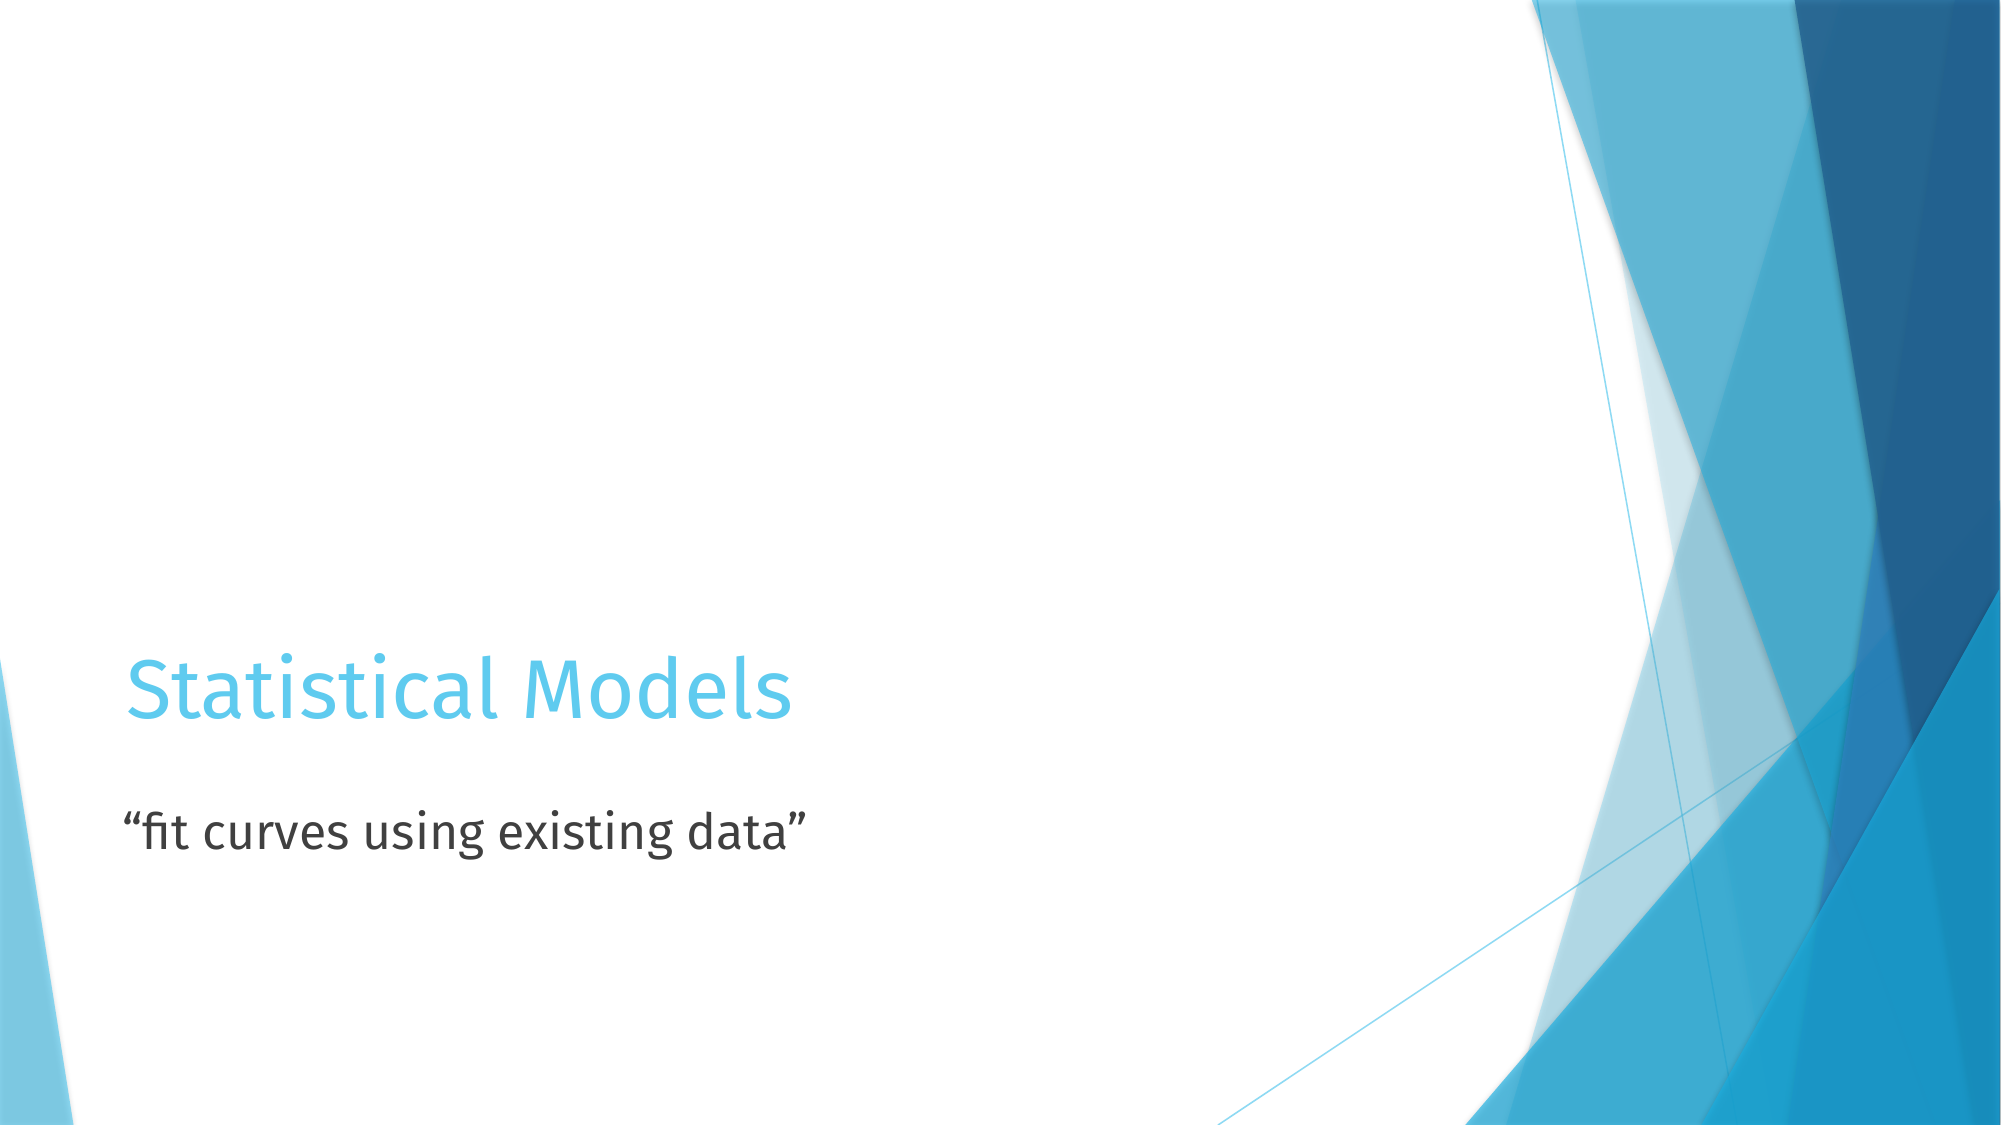

# Statistical Models
“fit curves using existing data”